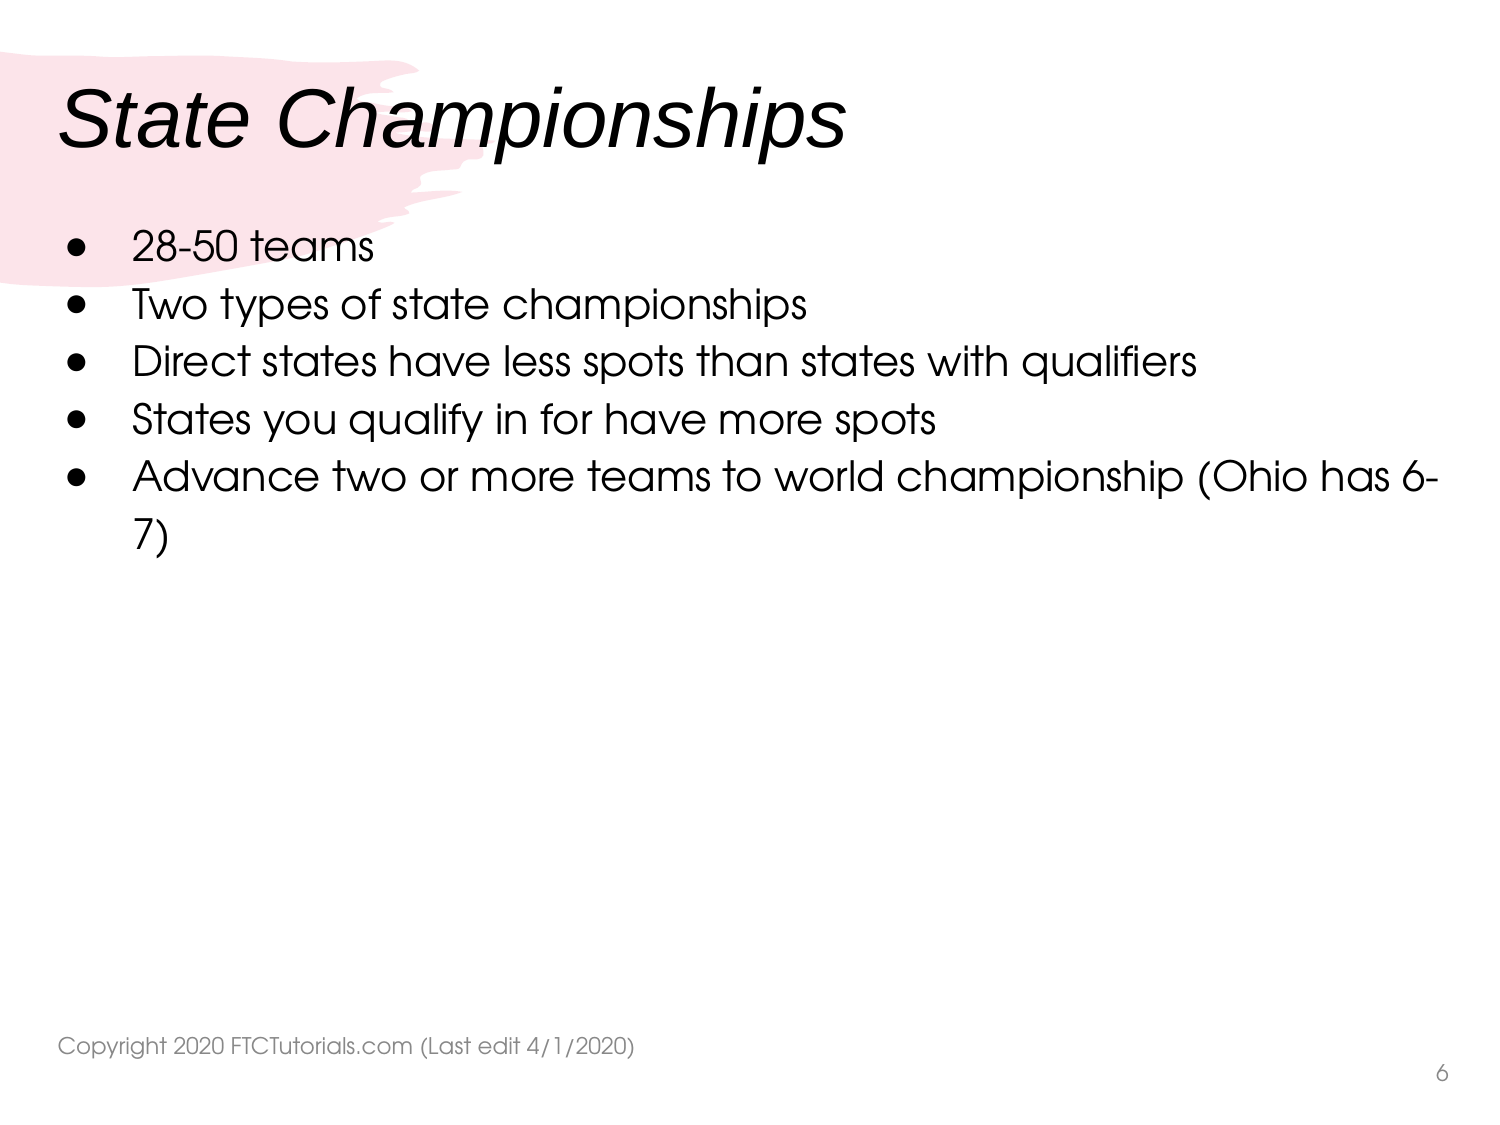

# State Championships
28-50 teams
Two types of state championships
Direct states have less spots than states with qualifiers
States you qualify in for have more spots
Advance two or more teams to world championship (Ohio has 6-7)

Copyright 2020 FTCTutorials.com (Last edit 4/1/2020)

6